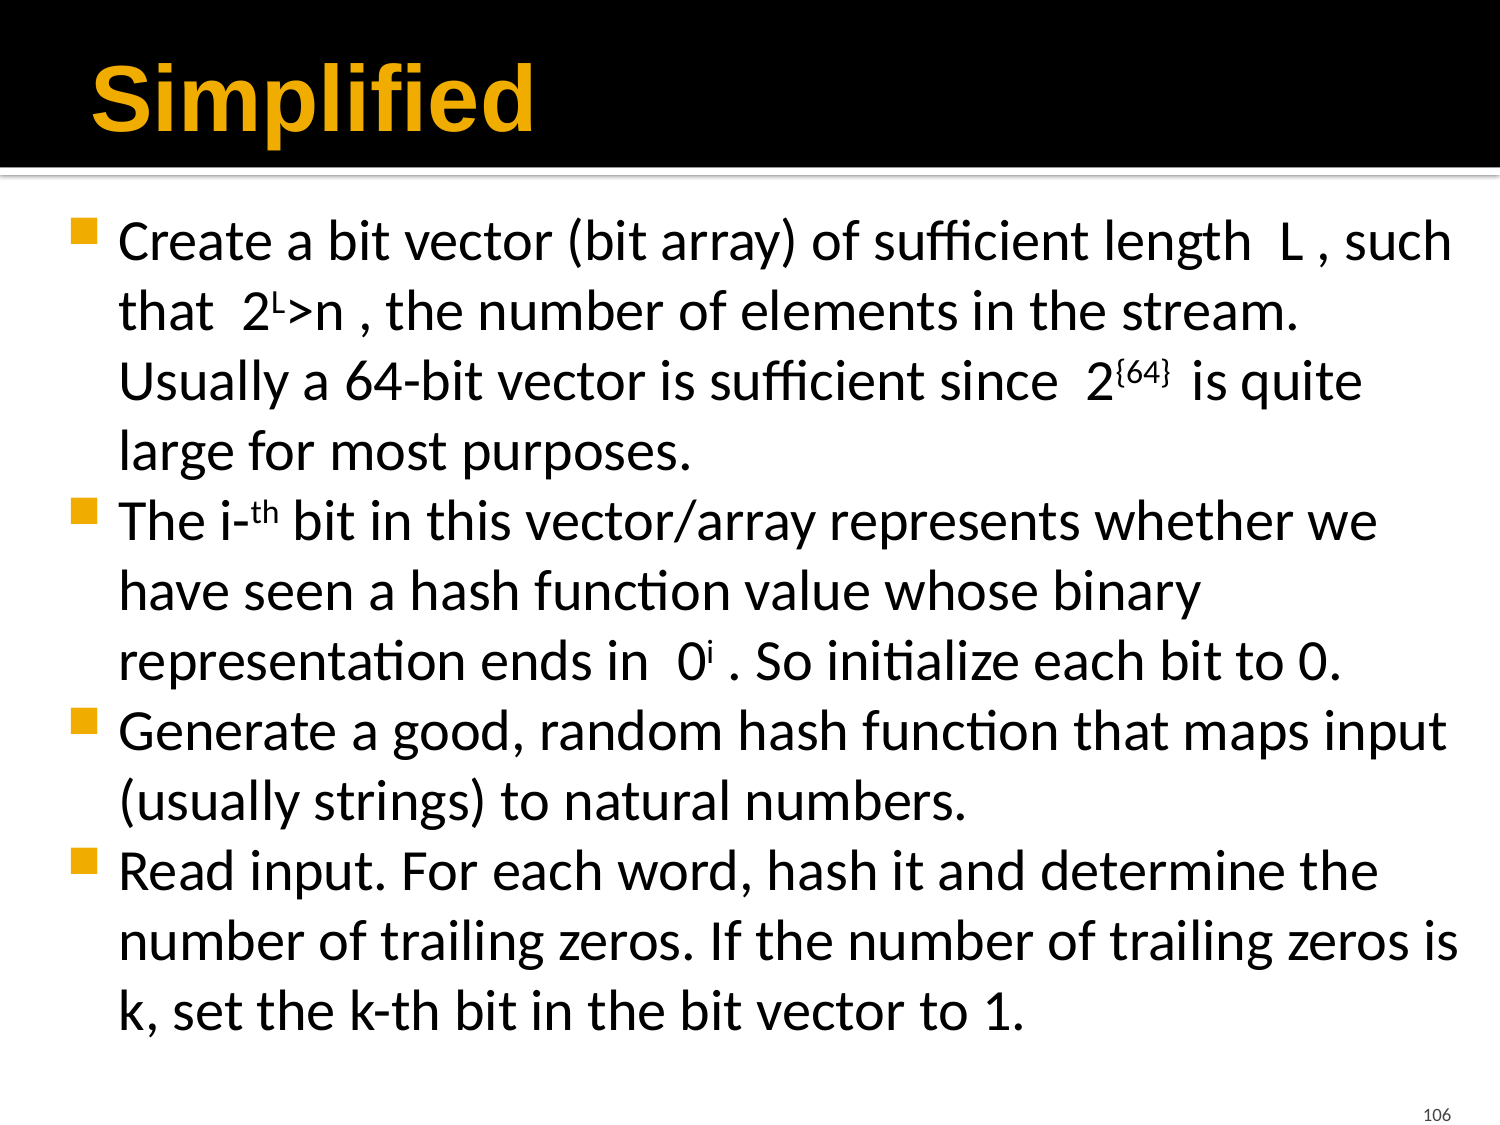

# Simplified
Create a bit vector (bit array) of sufficient length  L , such that  2L>n , the number of elements in the stream. Usually a 64-bit vector is sufficient since  2{64}  is quite large for most purposes.
The i-th bit in this vector/array represents whether we have seen a hash function value whose binary representation ends in  0i . So initialize each bit to 0.
Generate a good, random hash function that maps input (usually strings) to natural numbers.
Read input. For each word, hash it and determine the number of trailing zeros. If the number of trailing zeros is k, set the k-th bit in the bit vector to 1.
106